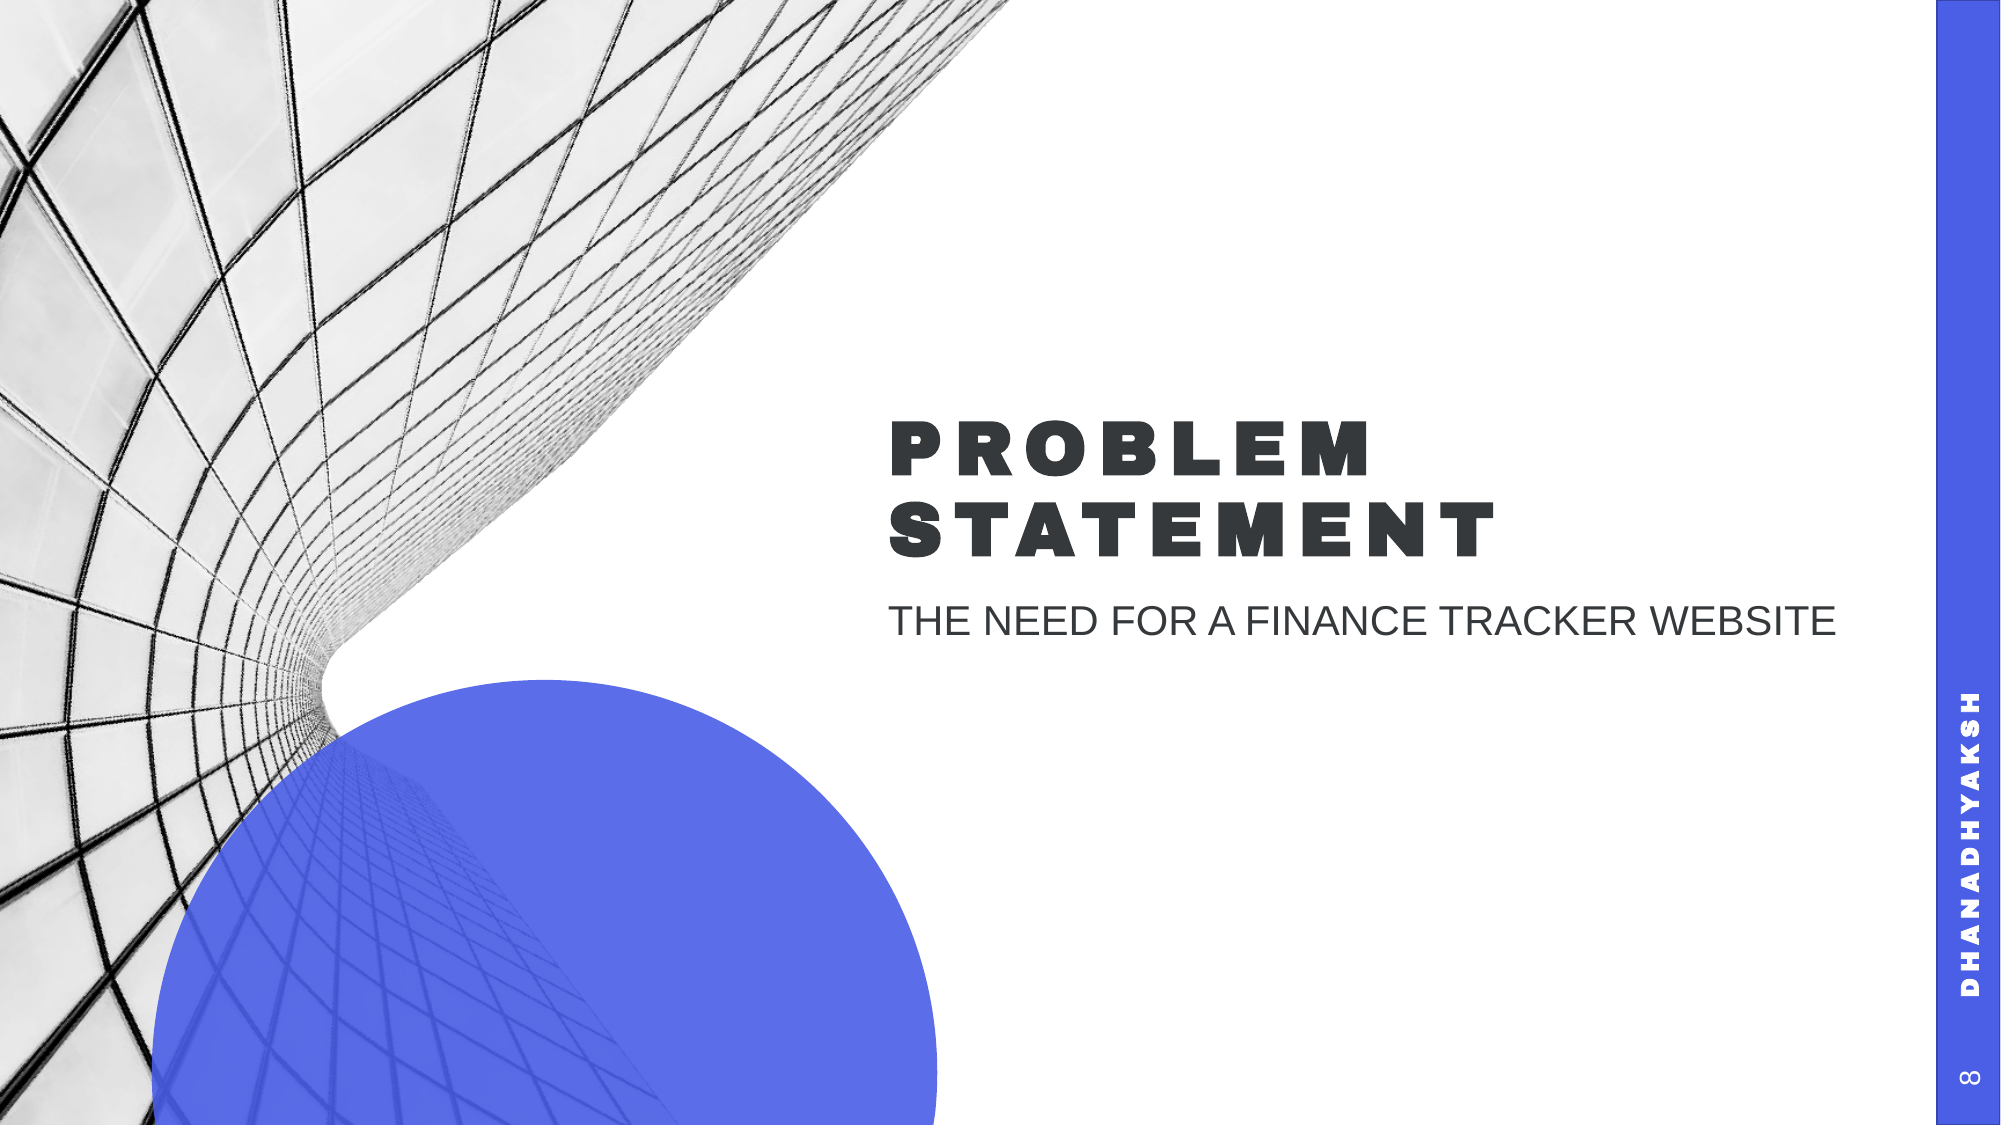

# Problem Statement
dhanadhyaksh
The need for a finance tracker website
8